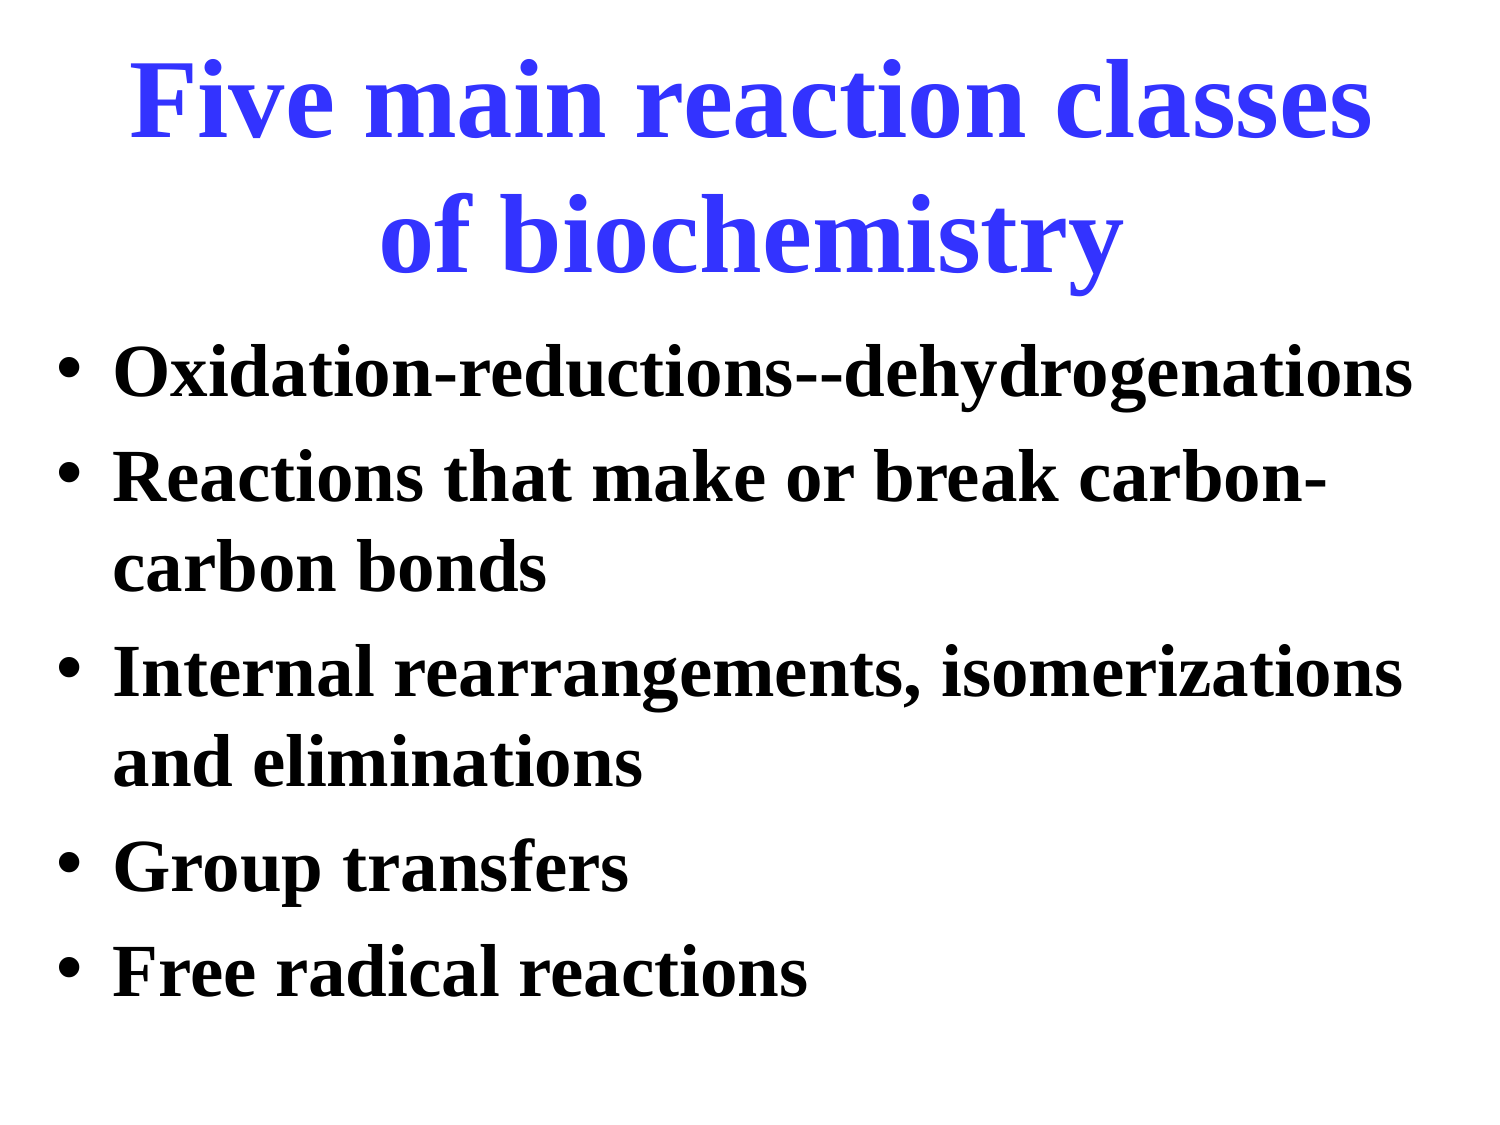

# Five main reaction classes of biochemistry
Oxidation-reductions--dehydrogenations
Reactions that make or break carbon-carbon bonds
Internal rearrangements, isomerizations and eliminations
Group transfers
Free radical reactions